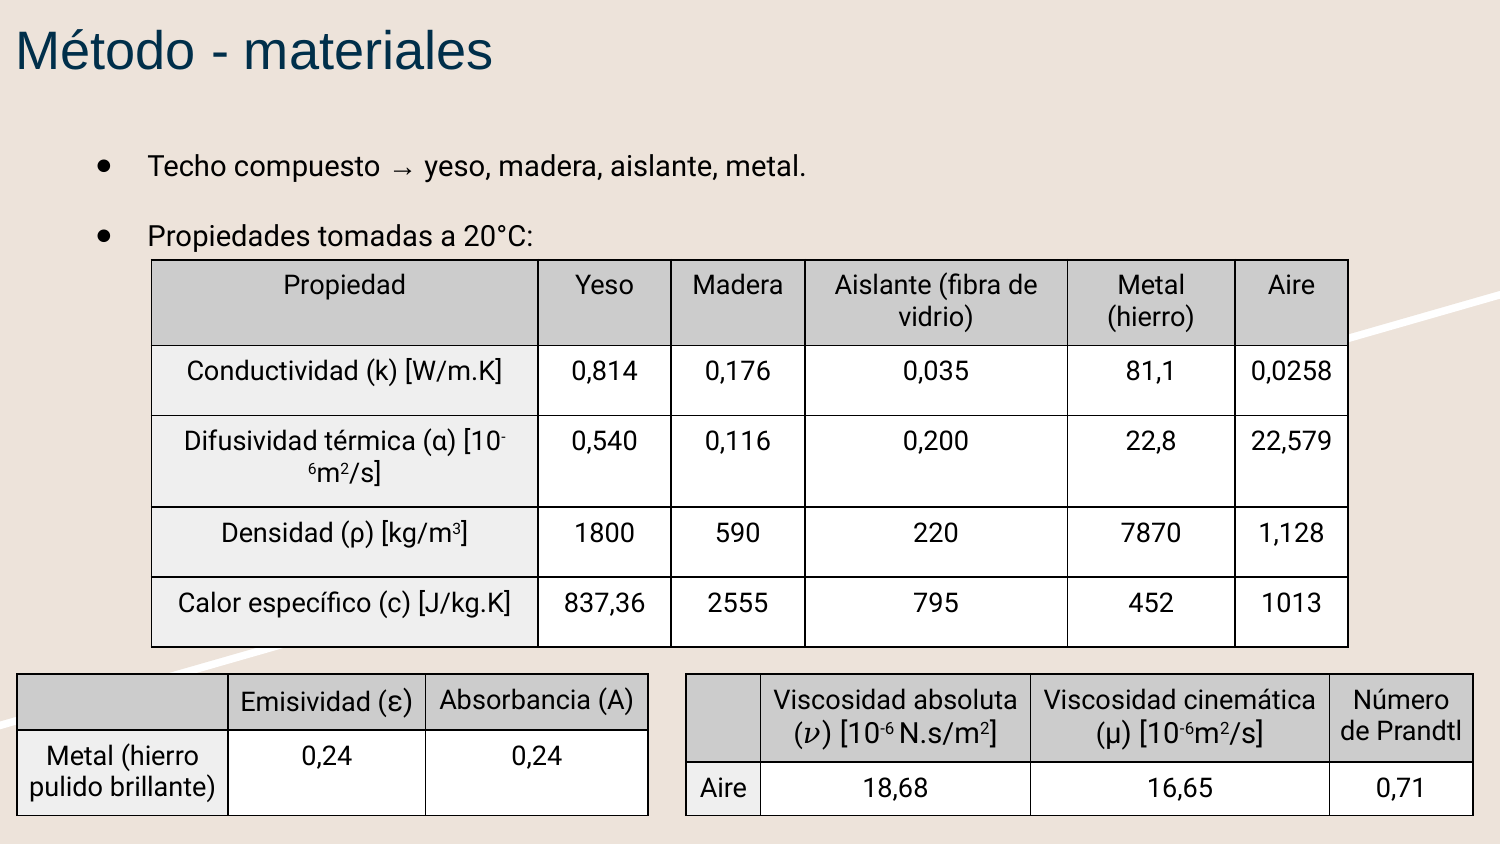

# Método - materiales
Techo compuesto → yeso, madera, aislante, metal.
Propiedades tomadas a 20°C:
| Propiedad | Yeso | Madera | Aislante (fibra de vidrio) | Metal (hierro) | Aire |
| --- | --- | --- | --- | --- | --- |
| Conductividad (k) [W/m.K] | 0,814 | 0,176 | 0,035 | 81,1 | 0,0258 |
| Difusividad térmica (α) [10-6m2/s] | 0,540 | 0,116 | 0,200 | 22,8 | 22,579 |
| Densidad (ρ) [kg/m3] | 1800 | 590 | 220 | 7870 | 1,128 |
| Calor específico (c) [J/kg.K] | 837,36 | 2555 | 795 | 452 | 1013 |
|  | Emisividad (ε) | Absorbancia (A) |
| --- | --- | --- |
| Metal (hierro pulido brillante) | 0,24 | 0,24 |
|  | Viscosidad absoluta (𝜈) [10-6 N.s/m2] | Viscosidad cinemática (μ) [10-6m2/s] | Número de Prandtl |
| --- | --- | --- | --- |
| Aire | 18,68 | 16,65 | 0,71 |